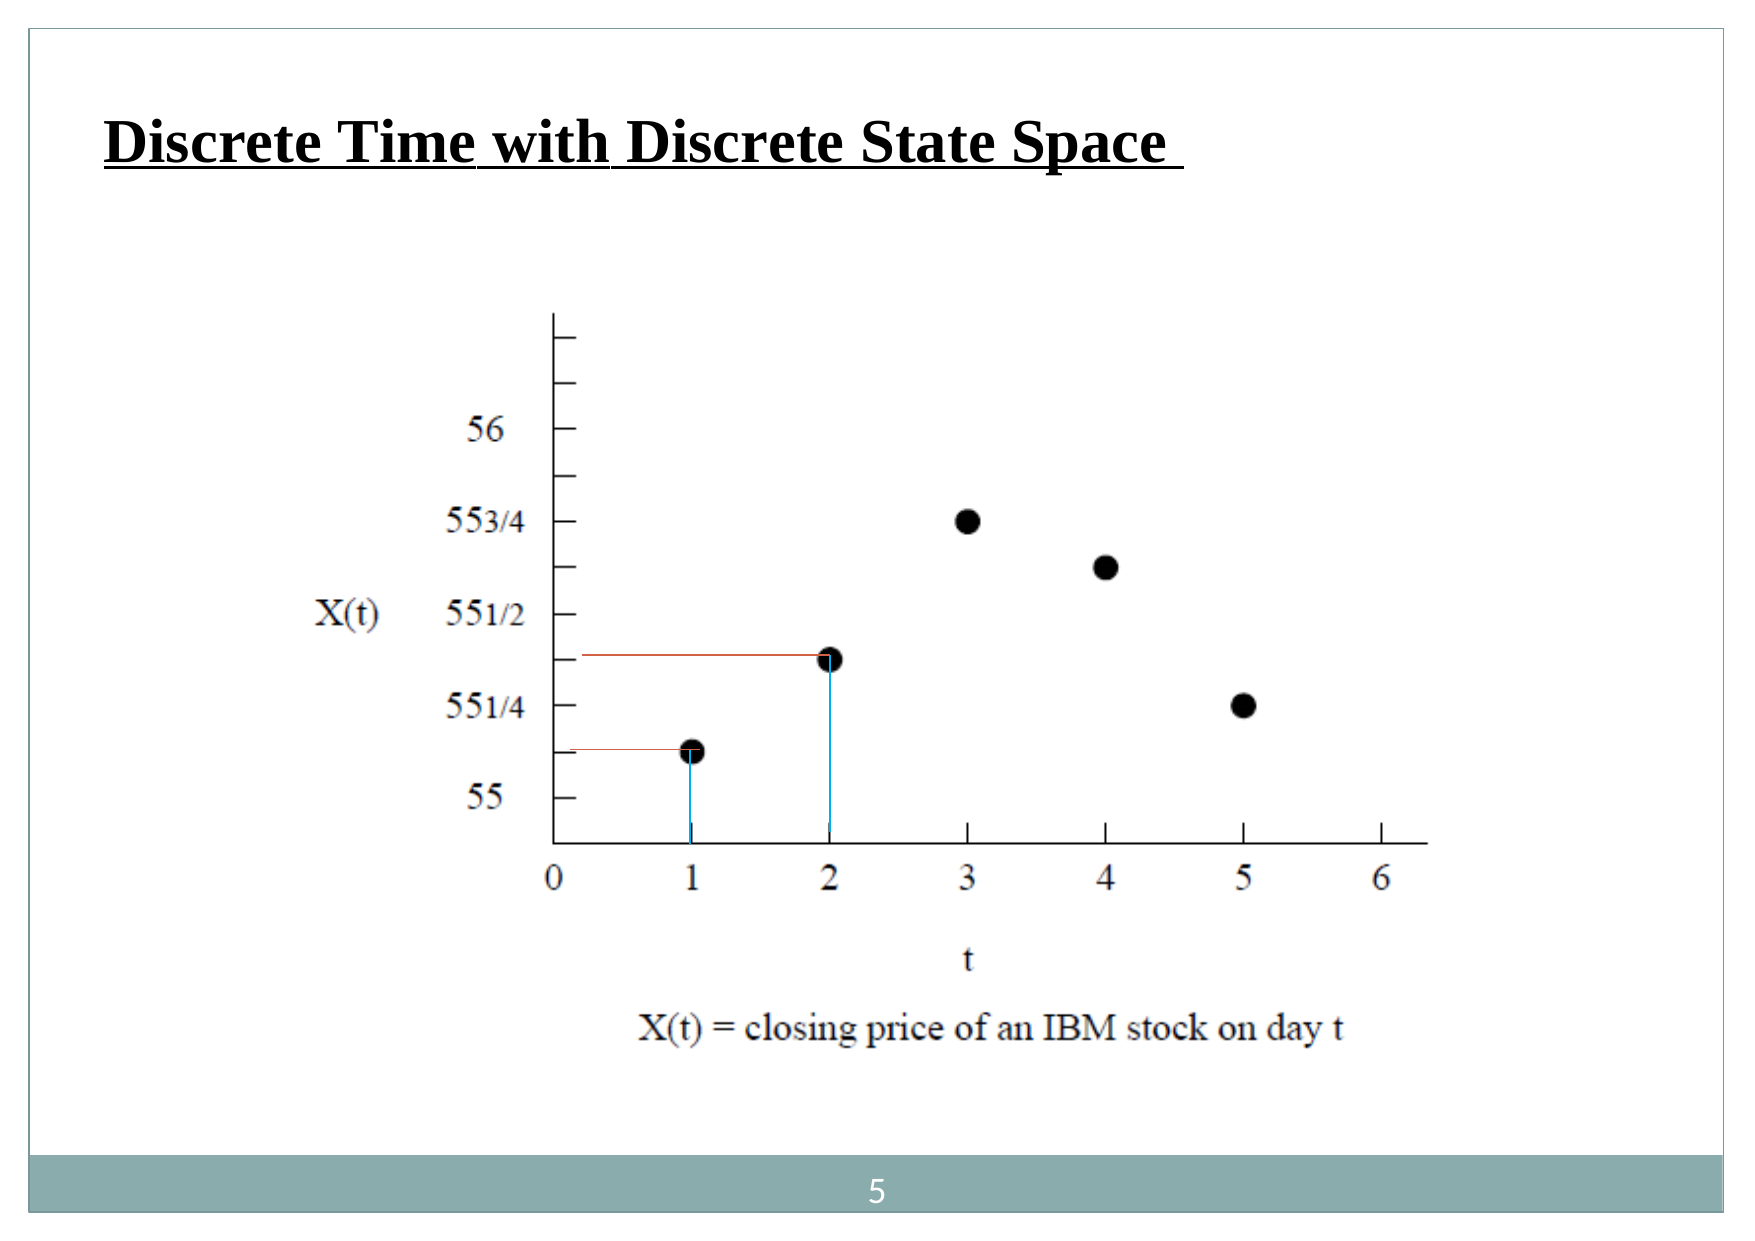

Discrete Time with Discrete State Space

5